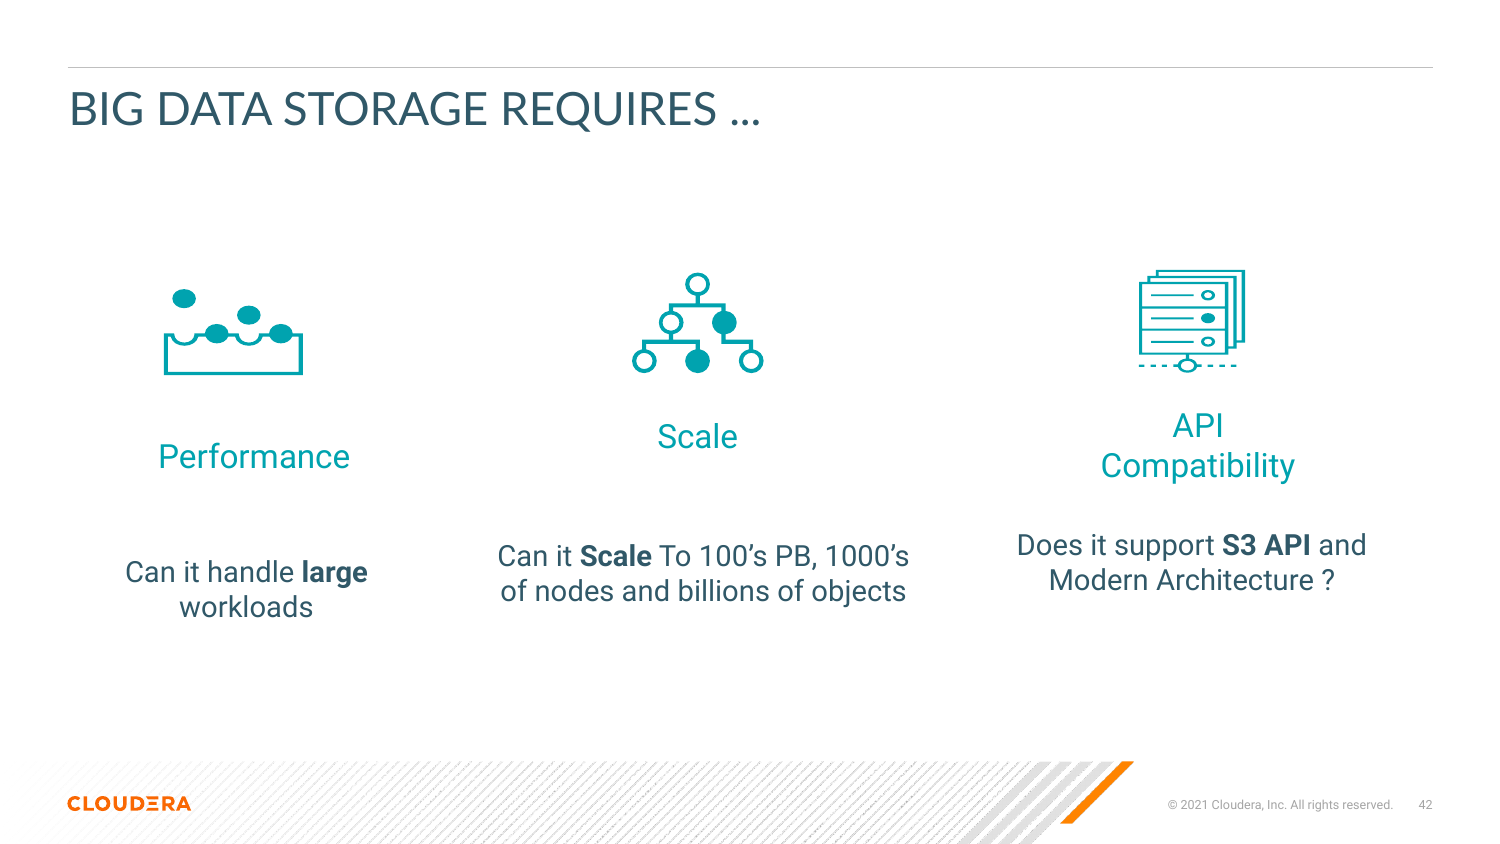

# BIG DATA STORAGE REQUIRES ...

API Compatibility
Scale
Performance
Does it support S3 API and Modern Architecture ?
Can it Scale To 100’s PB, 1000’s of nodes and billions of objects
Can it handle large workloads